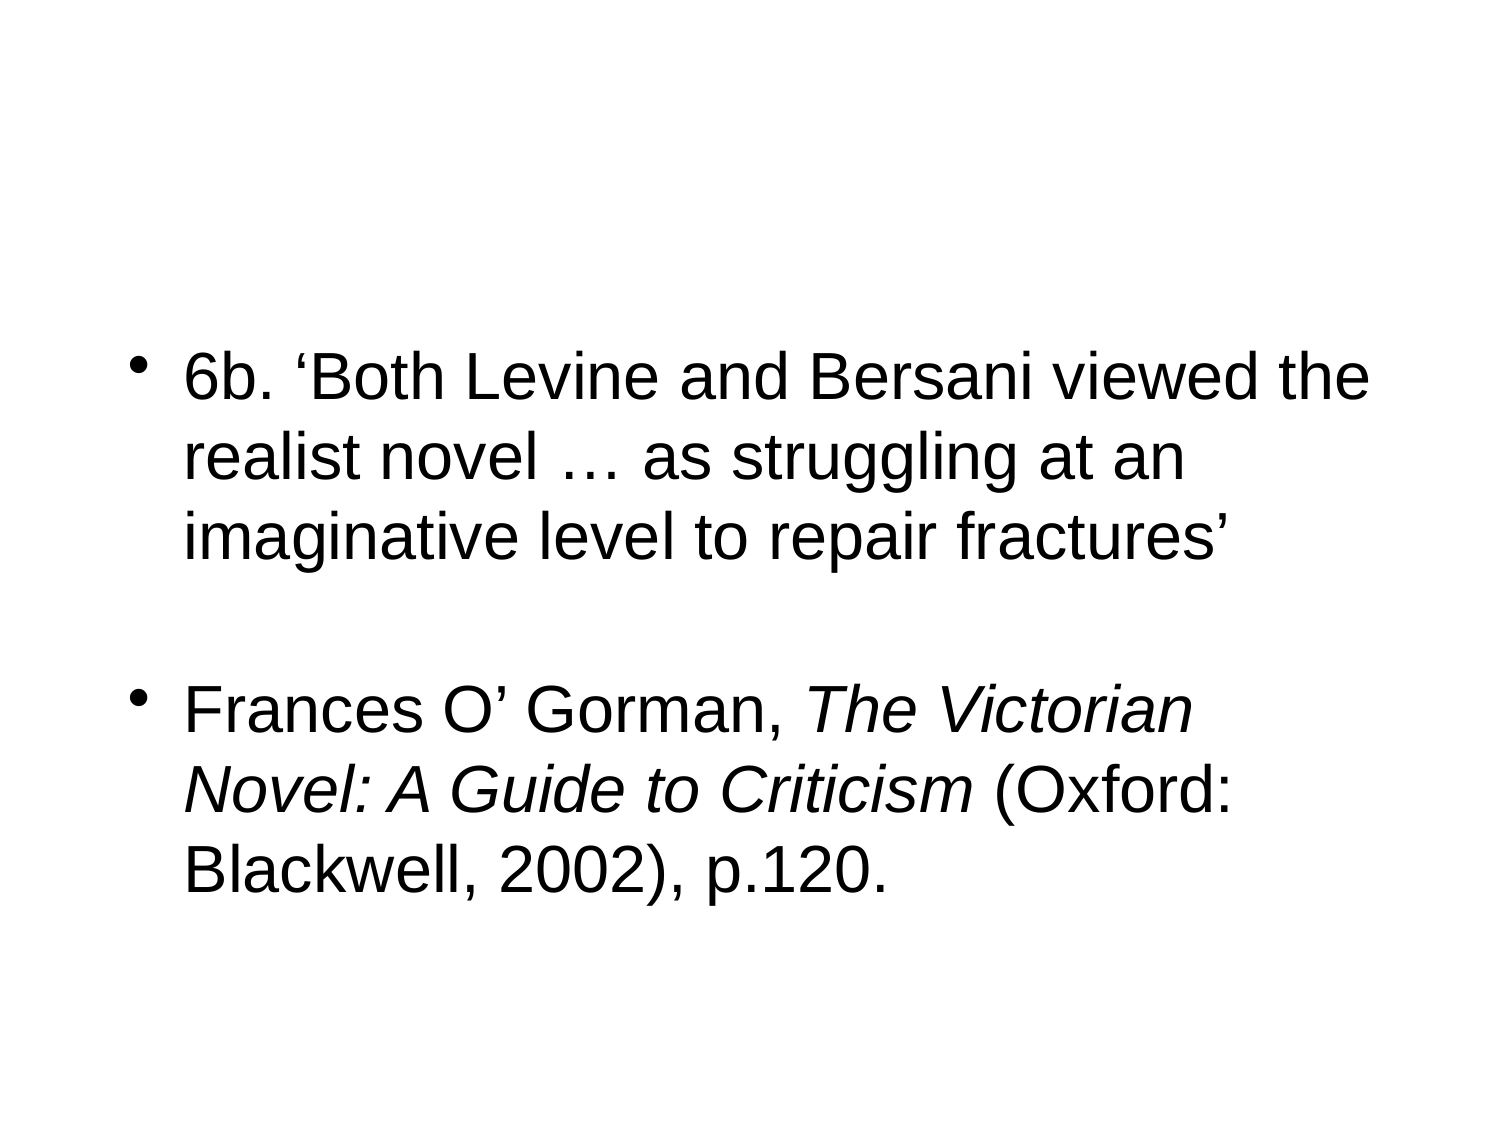

#
6b. ‘Both Levine and Bersani viewed the realist novel … as struggling at an imaginative level to repair fractures’
Frances O’ Gorman, The Victorian Novel: A Guide to Criticism (Oxford: Blackwell, 2002), p.120.